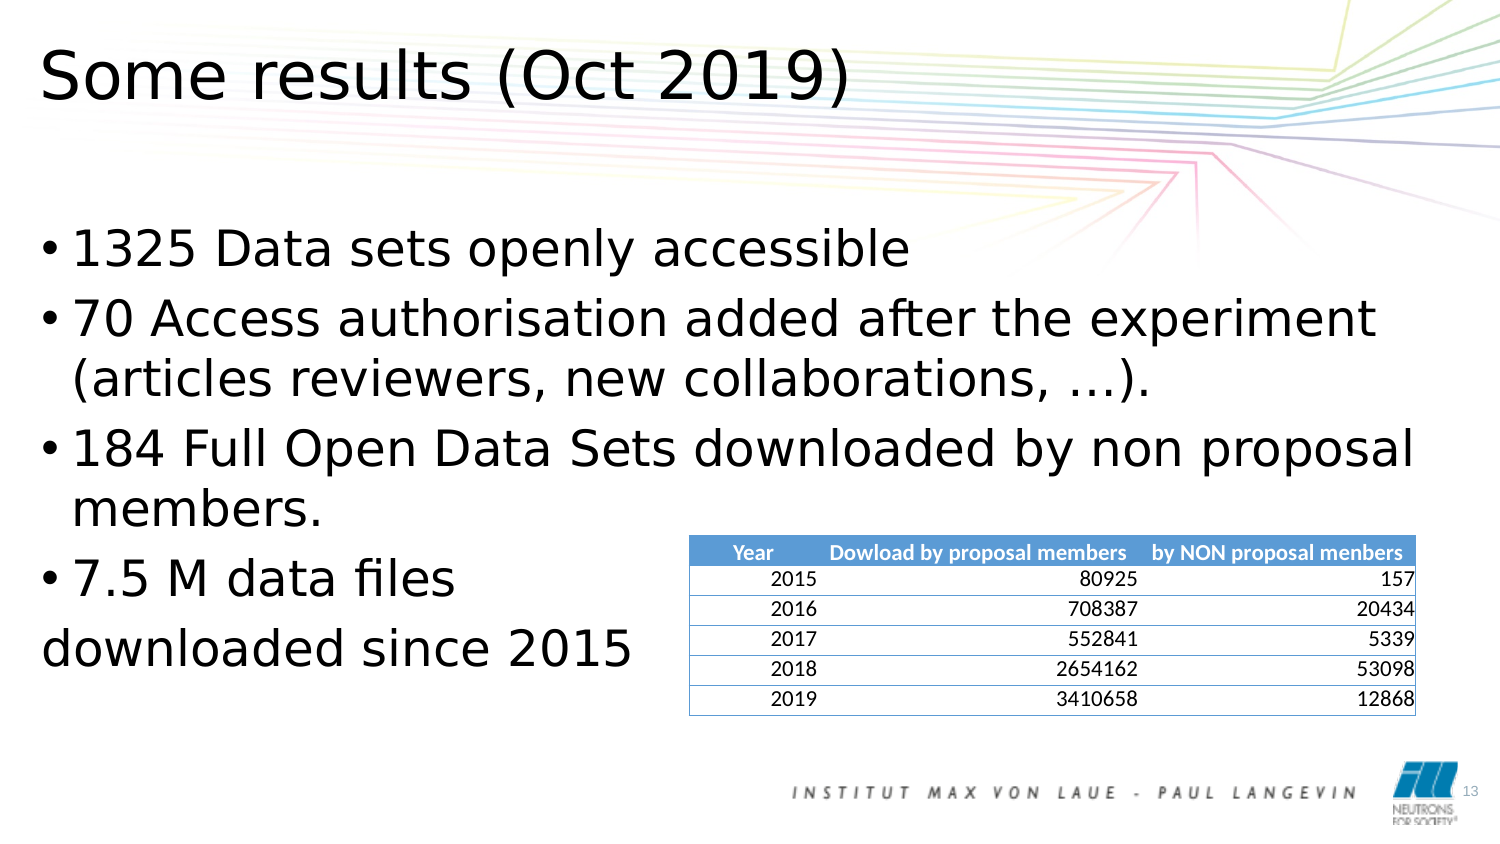

Some results (Oct 2019)

1325 Data sets openly accessible
70 Access authorisation added after the experiment (articles reviewers, new collaborations, …).
184 Full Open Data Sets downloaded by non proposal members.
7.5 M data files
downloaded since 2015

| Year | Dowload by proposal members | by NON proposal menbers |
| --- | --- | --- |
| 2015 | 80925 | 157 |
| 2016 | 708387 | 20434 |
| 2017 | 552841 | 5339 |
| 2018 | 2654162 | 53098 |
| 2019 | 3410658 | 12868 |